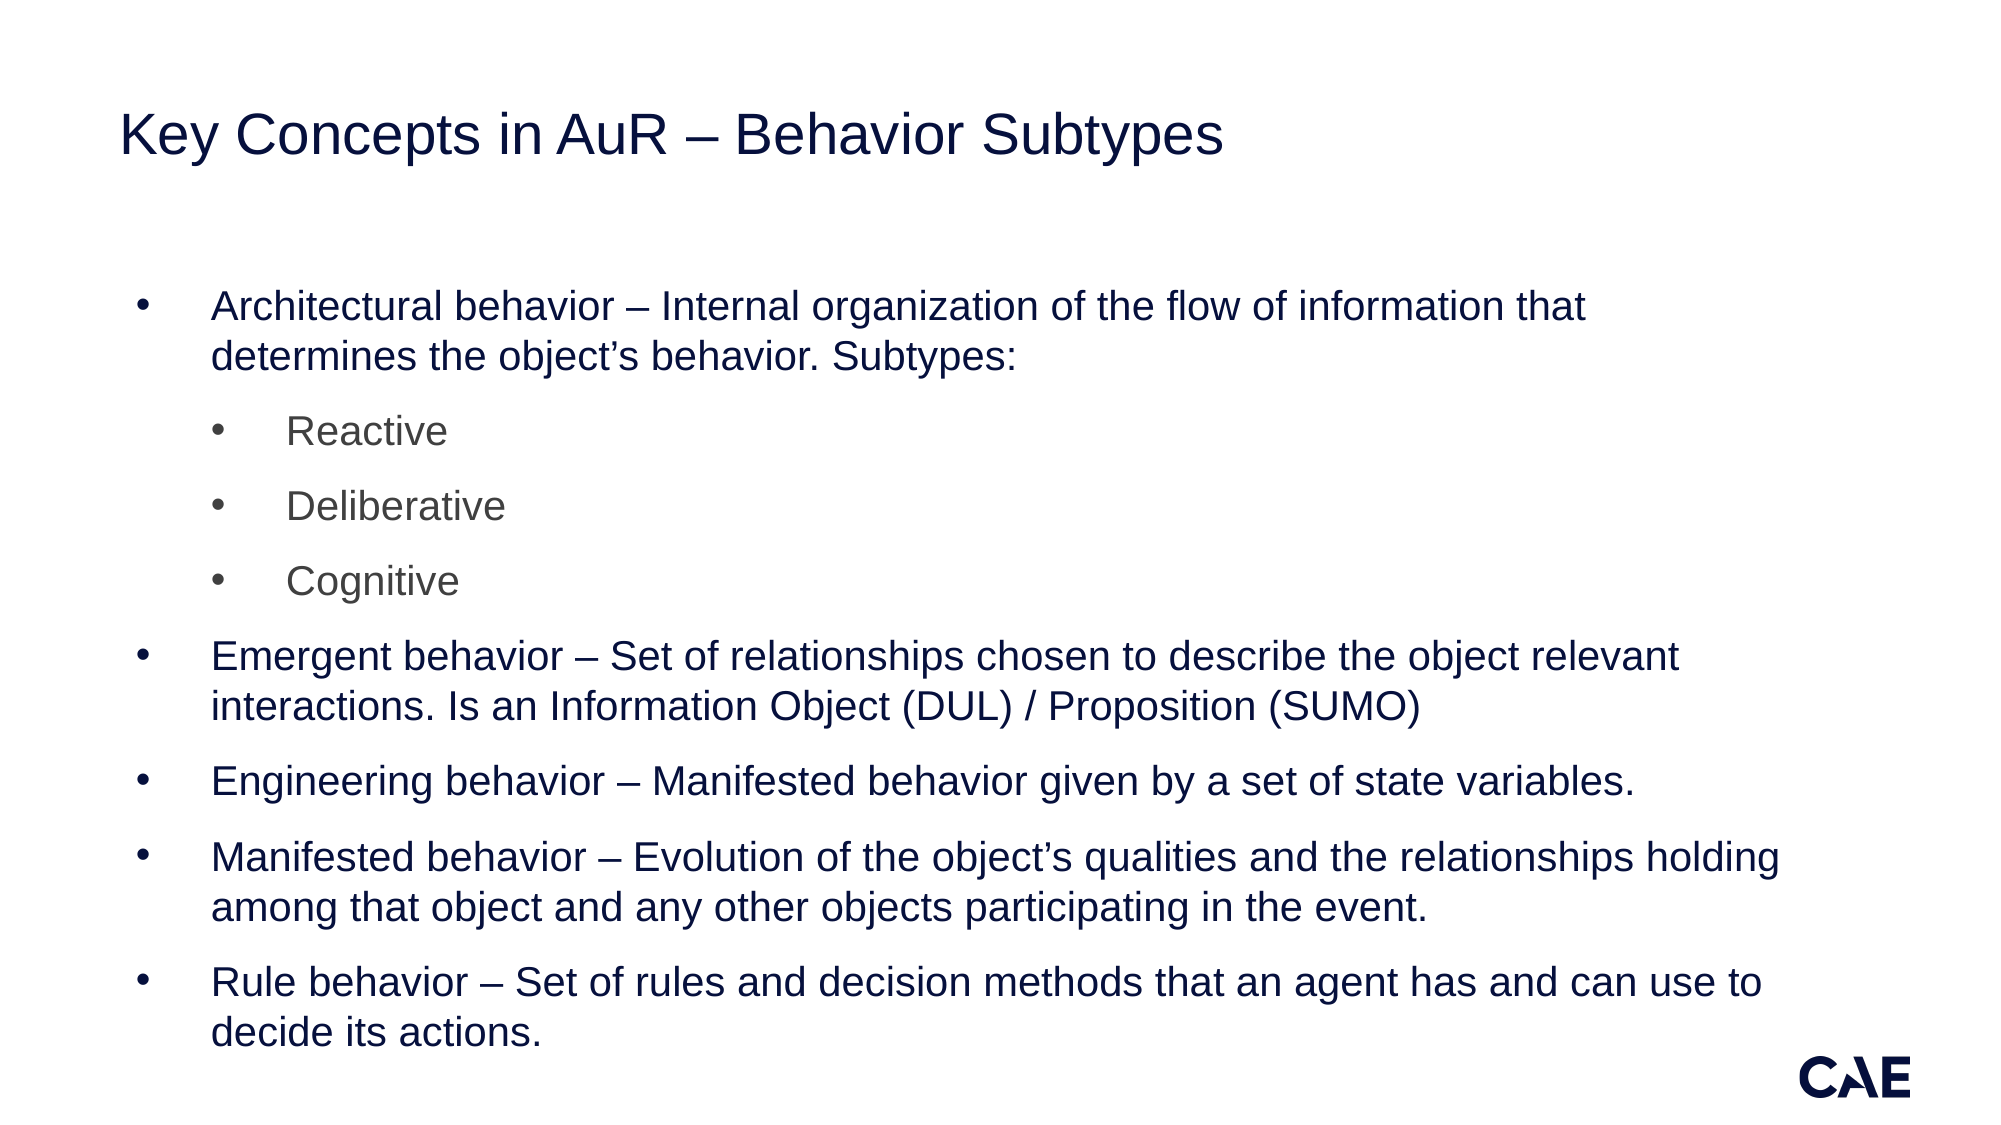

# Key Concepts in AuR – Behavior Subtypes
Architectural behavior – Internal organization of the flow of information that determines the object’s behavior. Subtypes:
Reactive
Deliberative
Cognitive
Emergent behavior – Set of relationships chosen to describe the object relevant interactions. Is an Information Object (DUL) / Proposition (SUMO)
Engineering behavior – Manifested behavior given by a set of state variables.
Manifested behavior – Evolution of the object’s qualities and the relationships holding among that object and any other objects participating in the event.
Rule behavior – Set of rules and decision methods that an agent has and can use to decide its actions.